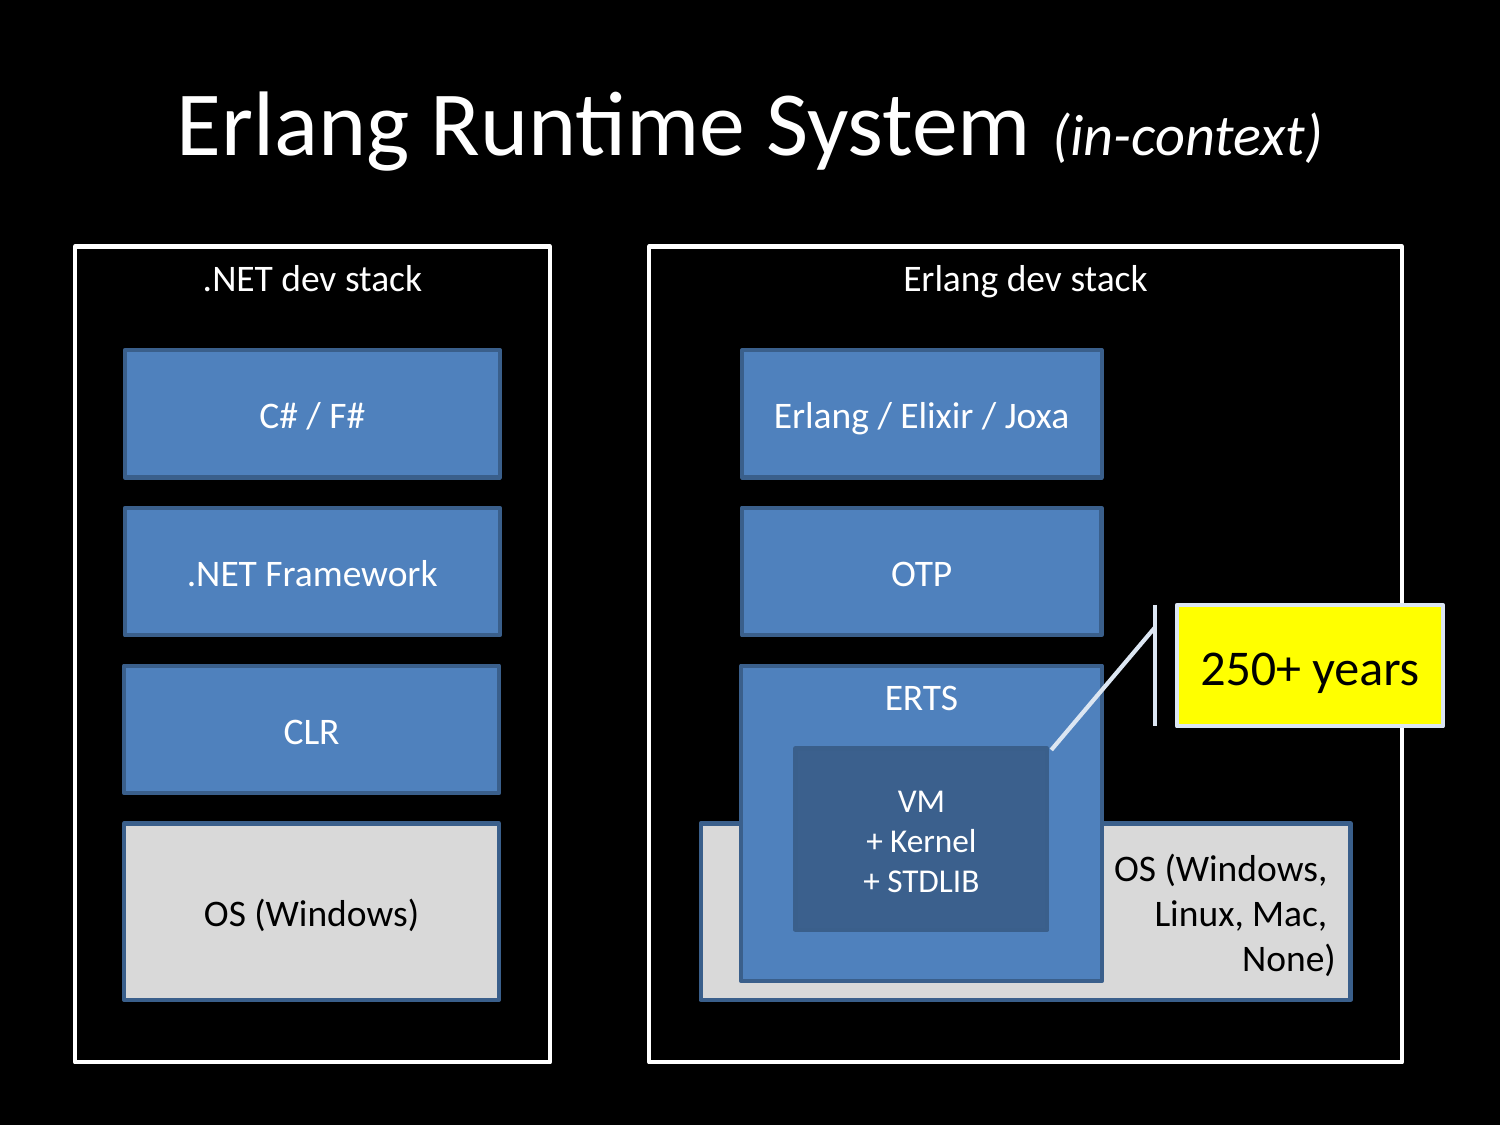

# Erlang Runtime System (in-context)
.NET dev stack
Erlang dev stack
C# / F#
Erlang / Elixir / Joxa
.NET Framework
OTP
250+ years
ERTS
CLR
VM
+ Kernel
+ STDLIB
OS (Windows)
OS (Windows,
Linux, Mac,
None)